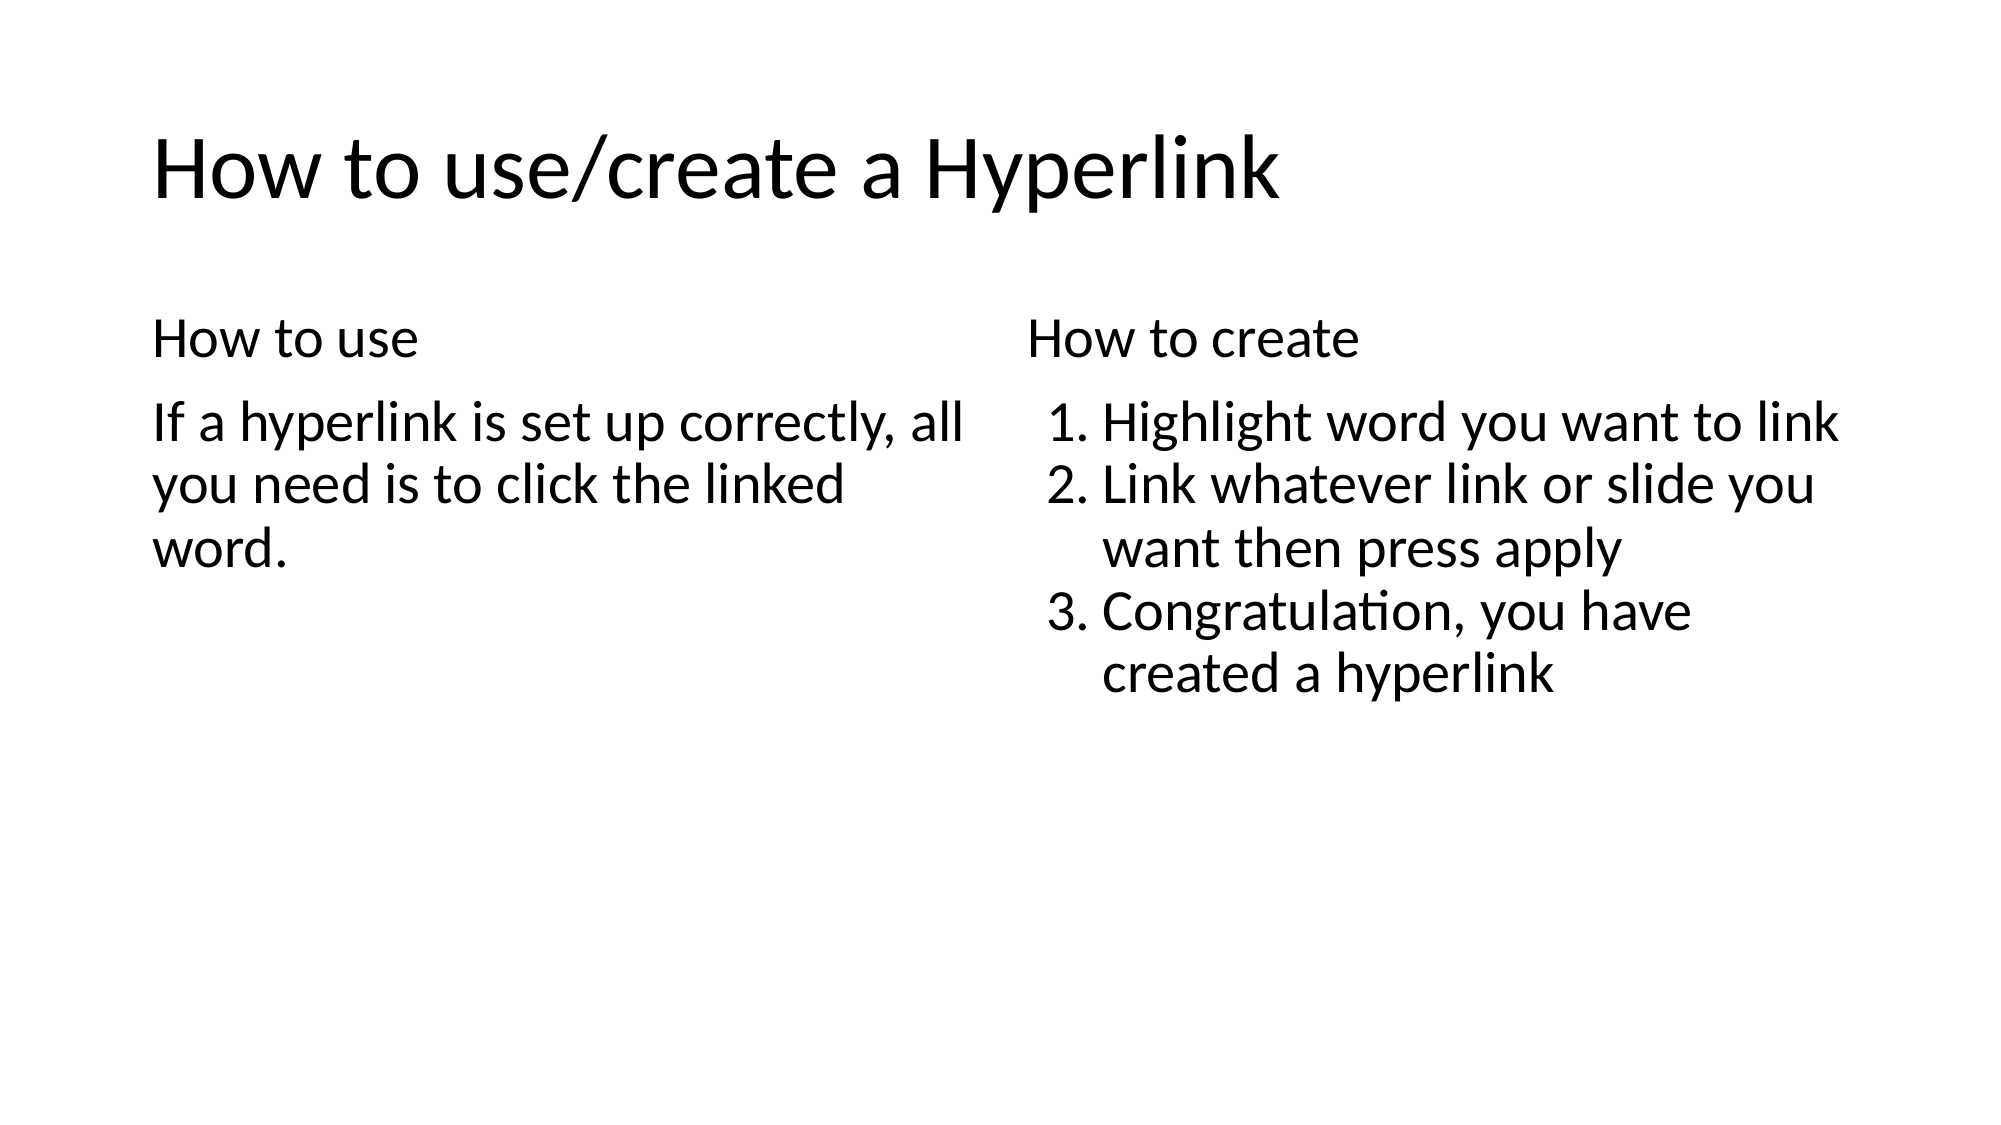

# How to use/create a Hyperlink
How to use
If a hyperlink is set up correctly, all you need is to click the linked word.
How to create
Highlight word you want to link
Link whatever link or slide you want then press apply
Congratulation, you have created a hyperlink